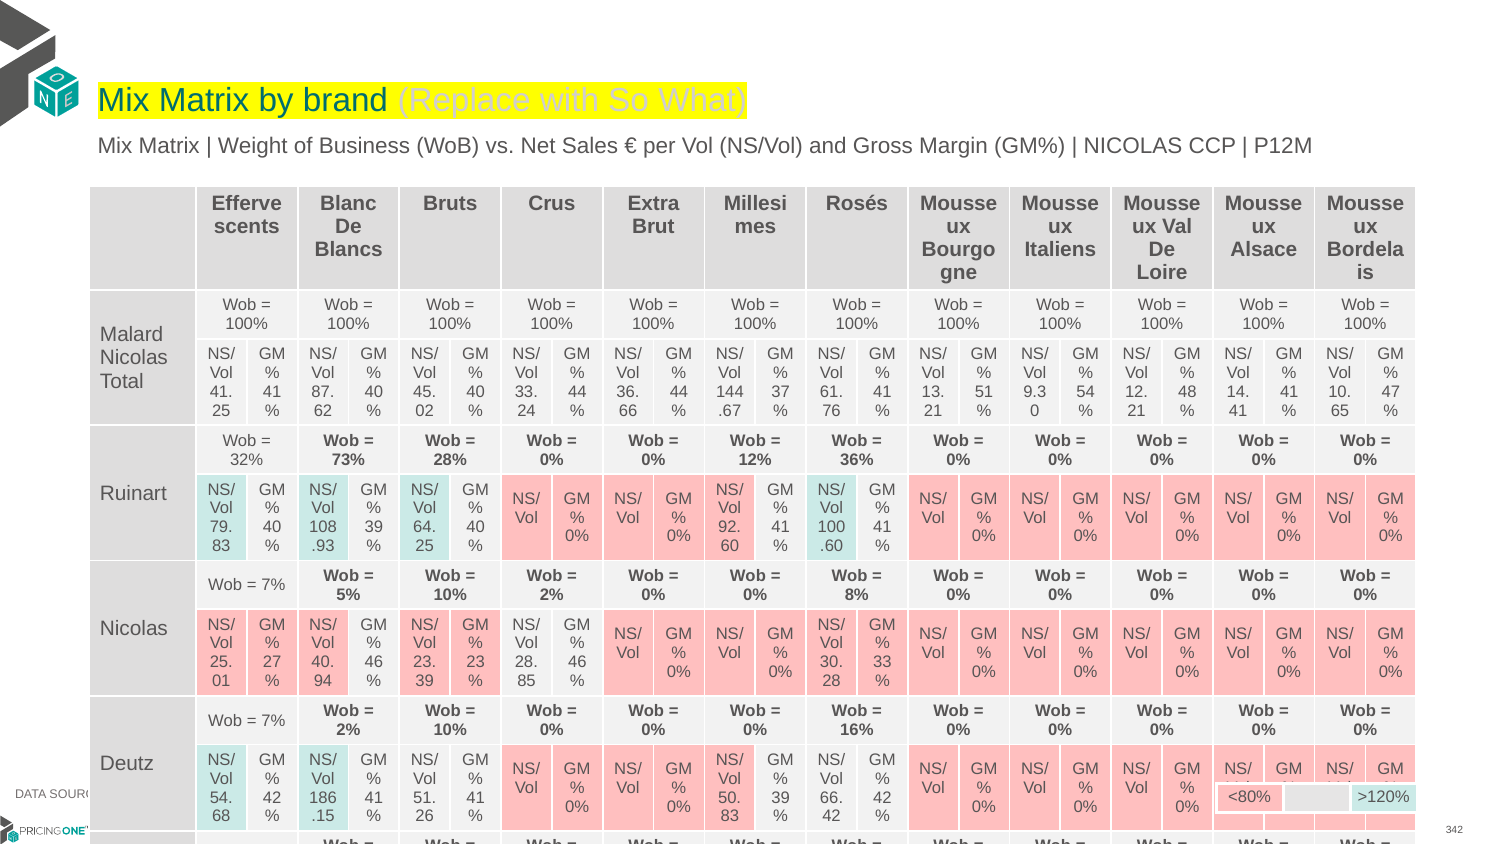

# Mix Matrix by brand (Replace with So What)
Mix Matrix | Weight of Business (WoB) vs. Net Sales € per Vol (NS/Vol) and Gross Margin (GM%) | NICOLAS CCP | P12M
|  | Effervescents |  | Blanc De Blancs |  | Bruts |  | Crus |  | Extra Brut |  | Millesimes |  | Rosés |  | Mousseux Bourgogne |  | Mousseux Italiens |  | Mousseux Val De Loire |  | Mousseux Alsace |  | Mousseux Bordelais |  |
| --- | --- | --- | --- | --- | --- | --- | --- | --- | --- | --- | --- | --- | --- | --- | --- | --- | --- | --- | --- | --- | --- | --- | --- | --- |
| Malard Nicolas Total | Wob = 100% |  | Wob = 100% |  | Wob = 100% |  | Wob = 100% |  | Wob = 100% |  | Wob = 100% |  | Wob = 100% |  | Wob = 100% |  | Wob = 100% |  | Wob = 100% |  | Wob = 100% |  | Wob = 100% |  |
|  | NS/Vol 41.25 | GM% 41% | NS/Vol 87.62 | GM% 40% | NS/Vol 45.02 | GM% 40% | NS/Vol 33.24 | GM% 44% | NS/Vol 36.66 | GM% 44% | NS/Vol 144.67 | GM% 37% | NS/Vol 61.76 | GM% 41% | NS/Vol 13.21 | GM% 51% | NS/Vol 9.30 | GM% 54% | NS/Vol 12.21 | GM% 48% | NS/Vol 14.41 | GM% 41% | NS/Vol 10.65 | GM% 47% |
| Ruinart | Wob = 32% |  | Wob = 73% |  | Wob = 28% |  | Wob = 0% |  | Wob = 0% |  | Wob = 12% |  | Wob = 36% |  | Wob = 0% |  | Wob = 0% |  | Wob = 0% |  | Wob = 0% |  | Wob = 0% |  |
|  | NS/Vol 79.83 | GM% 40% | NS/Vol 108.93 | GM% 39% | NS/Vol 64.25 | GM% 40% | NS/Vol | GM% 0% | NS/Vol | GM% 0% | NS/Vol 92.60 | GM% 41% | NS/Vol 100.60 | GM% 41% | NS/Vol | GM% 0% | NS/Vol | GM% 0% | NS/Vol | GM% 0% | NS/Vol | GM% 0% | NS/Vol | GM% 0% |
| Nicolas | Wob = 7% |  | Wob = 5% |  | Wob = 10% |  | Wob = 2% |  | Wob = 0% |  | Wob = 0% |  | Wob = 8% |  | Wob = 0% |  | Wob = 0% |  | Wob = 0% |  | Wob = 0% |  | Wob = 0% |  |
|  | NS/Vol 25.01 | GM% 27% | NS/Vol 40.94 | GM% 46% | NS/Vol 23.39 | GM% 23% | NS/Vol 28.85 | GM% 46% | NS/Vol | GM% 0% | NS/Vol | GM% 0% | NS/Vol 30.28 | GM% 33% | NS/Vol | GM% 0% | NS/Vol | GM% 0% | NS/Vol | GM% 0% | NS/Vol | GM% 0% | NS/Vol | GM% 0% |
| Deutz | Wob = 7% |  | Wob = 2% |  | Wob = 10% |  | Wob = 0% |  | Wob = 0% |  | Wob = 0% |  | Wob = 16% |  | Wob = 0% |  | Wob = 0% |  | Wob = 0% |  | Wob = 0% |  | Wob = 0% |  |
|  | NS/Vol 54.68 | GM% 42% | NS/Vol 186.15 | GM% 41% | NS/Vol 51.26 | GM% 41% | NS/Vol | GM% 0% | NS/Vol | GM% 0% | NS/Vol 50.83 | GM% 39% | NS/Vol 66.42 | GM% 42% | NS/Vol | GM% 0% | NS/Vol | GM% 0% | NS/Vol | GM% 0% | NS/Vol | GM% 0% | NS/Vol | GM% 0% |
| All Others | Wob = 5% |  | Wob = 0% |  | Wob = 2% |  | Wob = 0% |  | Wob = 0% |  | Wob = 1% |  | Wob = 1% |  | Wob = 0% |  | Wob = 43% |  | Wob = 35% |  | Wob = 41% |  | Wob = 0% |  |
|  | NS/Vol 13.63 | GM% 46% | NS/Vol 52.95 | GM% 43% | NS/Vol 41.40 | GM% 41% | NS/Vol | GM% 0% | NS/Vol | GM% 0% | NS/Vol 152.22 | GM% 41% | NS/Vol 267.92 | GM% 42% | NS/Vol | GM% 0% | NS/Vol 7.89 | GM% 57% | NS/Vol 11.88 | GM% 41% | NS/Vol 10.32 | GM% 35% | NS/Vol | GM% 0% |
| Malard | Wob = 4% |  | Wob = 4% |  | Wob = 0% |  | Wob = 72% |  | Wob = 0% |  | Wob = 5% |  | Wob = 3% |  | Wob = 0% |  | Wob = 0% |  | Wob = 0% |  | Wob = 0% |  | Wob = 0% |  |
|  | NS/Vol 35.15 | GM% 43% | NS/Vol 39.34 | GM% 43% | NS/Vol | GM% 0% | NS/Vol 33.31 | GM% 43% | NS/Vol | GM% 0% | NS/Vol 38.91 | GM% 41% | NS/Vol 38.16 | GM% 43% | NS/Vol | GM% 0% | NS/Vol | GM% 0% | NS/Vol | GM% 0% | NS/Vol | GM% 0% | NS/Vol | GM% 0% |
| Laurent Perrier | Wob = 4% |  | Wob = 0% |  | Wob = 5% |  | Wob = 0% |  | Wob = 0% |  | Wob = 3% |  | Wob = 8% |  | Wob = 0% |  | Wob = 0% |  | Wob = 0% |  | Wob = 0% |  | Wob = 0% |  |
|  | NS/Vol 52.85 | GM% 41% | NS/Vol 96.53 | GM% 44% | NS/Vol 48.09 | GM% 41% | NS/Vol | GM% 0% | NS/Vol | GM% 0% | NS/Vol 63.81 | GM% 42% | NS/Vol 87.17 | GM% 40% | NS/Vol | GM% 0% | NS/Vol | GM% 0% | NS/Vol | GM% 0% | NS/Vol | GM% 0% | NS/Vol | GM% 0% |
| Nicolas Feuillatte | Wob = 3% |  | Wob = 0% |  | Wob = 1% |  | Wob = 0% |  | Wob = 76% |  | Wob = 0% |  | Wob = 6% |  | Wob = 0% |  | Wob = 0% |  | Wob = 0% |  | Wob = 0% |  | Wob = 0% |  |
|  | NS/Vol 35.30 | GM% 45% | NS/Vol | GM% 0% | NS/Vol 37.49 | GM% 42% | NS/Vol | GM% 0% | NS/Vol 34.17 | GM% 45% | NS/Vol | GM% 0% | NS/Vol 41.02 | GM% 44% | NS/Vol | GM% 0% | NS/Vol | GM% 0% | NS/Vol | GM% 0% | NS/Vol | GM% 0% | NS/Vol | GM% 0% |
| Taittinger | Wob = 3% |  | Wob = 1% |  | Wob = 5% |  | Wob = 0% |  | Wob = 0% |  | Wob = 0% |  | Wob = 0% |  | Wob = 0% |  | Wob = 0% |  | Wob = 0% |  | Wob = 0% |  | Wob = 0% |  |
|  | NS/Vol 51.65 | GM% 40% | NS/Vol 211.71 | GM% 45% | NS/Vol 49.76 | GM% 40% | NS/Vol | GM% 0% | NS/Vol | GM% 0% | NS/Vol | GM% 0% | NS/Vol | GM% 0% | NS/Vol | GM% 0% | NS/Vol | GM% 0% | NS/Vol | GM% 0% | NS/Vol | GM% 0% | NS/Vol | GM% 0% |
| Roederer | Wob = 3% |  | Wob = 0% |  | Wob = 4% |  | Wob = 0% |  | Wob = 0% |  | Wob = 17% |  | Wob = 0% |  | Wob = 0% |  | Wob = 0% |  | Wob = 0% |  | Wob = 0% |  | Wob = 0% |  |
|  | NS/Vol 74.43 | GM% 42% | NS/Vol | GM% 0% | NS/Vol 64.65 | GM% 43% | NS/Vol | GM% 0% | NS/Vol | GM% 0% | NS/Vol 130.93 | GM% 40% | NS/Vol 59.17 | GM% 37% | NS/Vol | GM% 0% | NS/Vol | GM% 0% | NS/Vol | GM% 0% | NS/Vol | GM% 0% | NS/Vol | GM% 0% |
| Canard Duchêne | Wob = 3% |  | Wob = 0% |  | Wob = 5% |  | Wob = 0% |  | Wob = 1% |  | Wob = 0% |  | Wob = 0% |  | Wob = 0% |  | Wob = 0% |  | Wob = 0% |  | Wob = 0% |  | Wob = 0% |  |
|  | NS/Vol 34.92 | GM% 44% | NS/Vol 41.67 | GM% 49% | NS/Vol 34.87 | GM% 44% | NS/Vol | GM% 0% | NS/Vol 39.38 | GM% 44% | NS/Vol | GM% 0% | NS/Vol | GM% 0% | NS/Vol | GM% 0% | NS/Vol | GM% 0% | NS/Vol | GM% 0% | NS/Vol | GM% 0% | NS/Vol | GM% 0% |
| Heidsieck & Co Monopole | Wob = 2% |  | Wob = 0% |  | Wob = 4% |  | Wob = 0% |  | Wob = 0% |  | Wob = 0% |  | Wob = 0% |  | Wob = 0% |  | Wob = 0% |  | Wob = 0% |  | Wob = 0% |  | Wob = 0% |  |
|  | NS/Vol 33.89 | GM% 40% | NS/Vol | GM% 0% | NS/Vol 33.89 | GM% 40% | NS/Vol | GM% 0% | NS/Vol | GM% 0% | NS/Vol | GM% 0% | NS/Vol | GM% 0% | NS/Vol | GM% 0% | NS/Vol | GM% 0% | NS/Vol | GM% 0% | NS/Vol | GM% 0% | NS/Vol | GM% 0% |
| De Bligny | Wob = 2% |  | Wob = 1% |  | Wob = 4% |  | Wob = 0% |  | Wob = 0% |  | Wob = 0% |  | Wob = 0% |  | Wob = 0% |  | Wob = 0% |  | Wob = 0% |  | Wob = 0% |  | Wob = 0% |  |
|  | NS/Vol 34.82 | GM% 45% | NS/Vol 43.19 | GM% 45% | NS/Vol 34.10 | GM% 45% | NS/Vol | GM% 0% | NS/Vol | GM% 0% | NS/Vol | GM% 0% | NS/Vol | GM% 0% | NS/Vol | GM% 0% | NS/Vol | GM% 0% | NS/Vol | GM% 0% | NS/Vol | GM% 0% | NS/Vol | GM% 0% |
DATA SOURCE: Client P&L
| <80% |  | >120% |
| --- | --- | --- |

14/01/2024
342